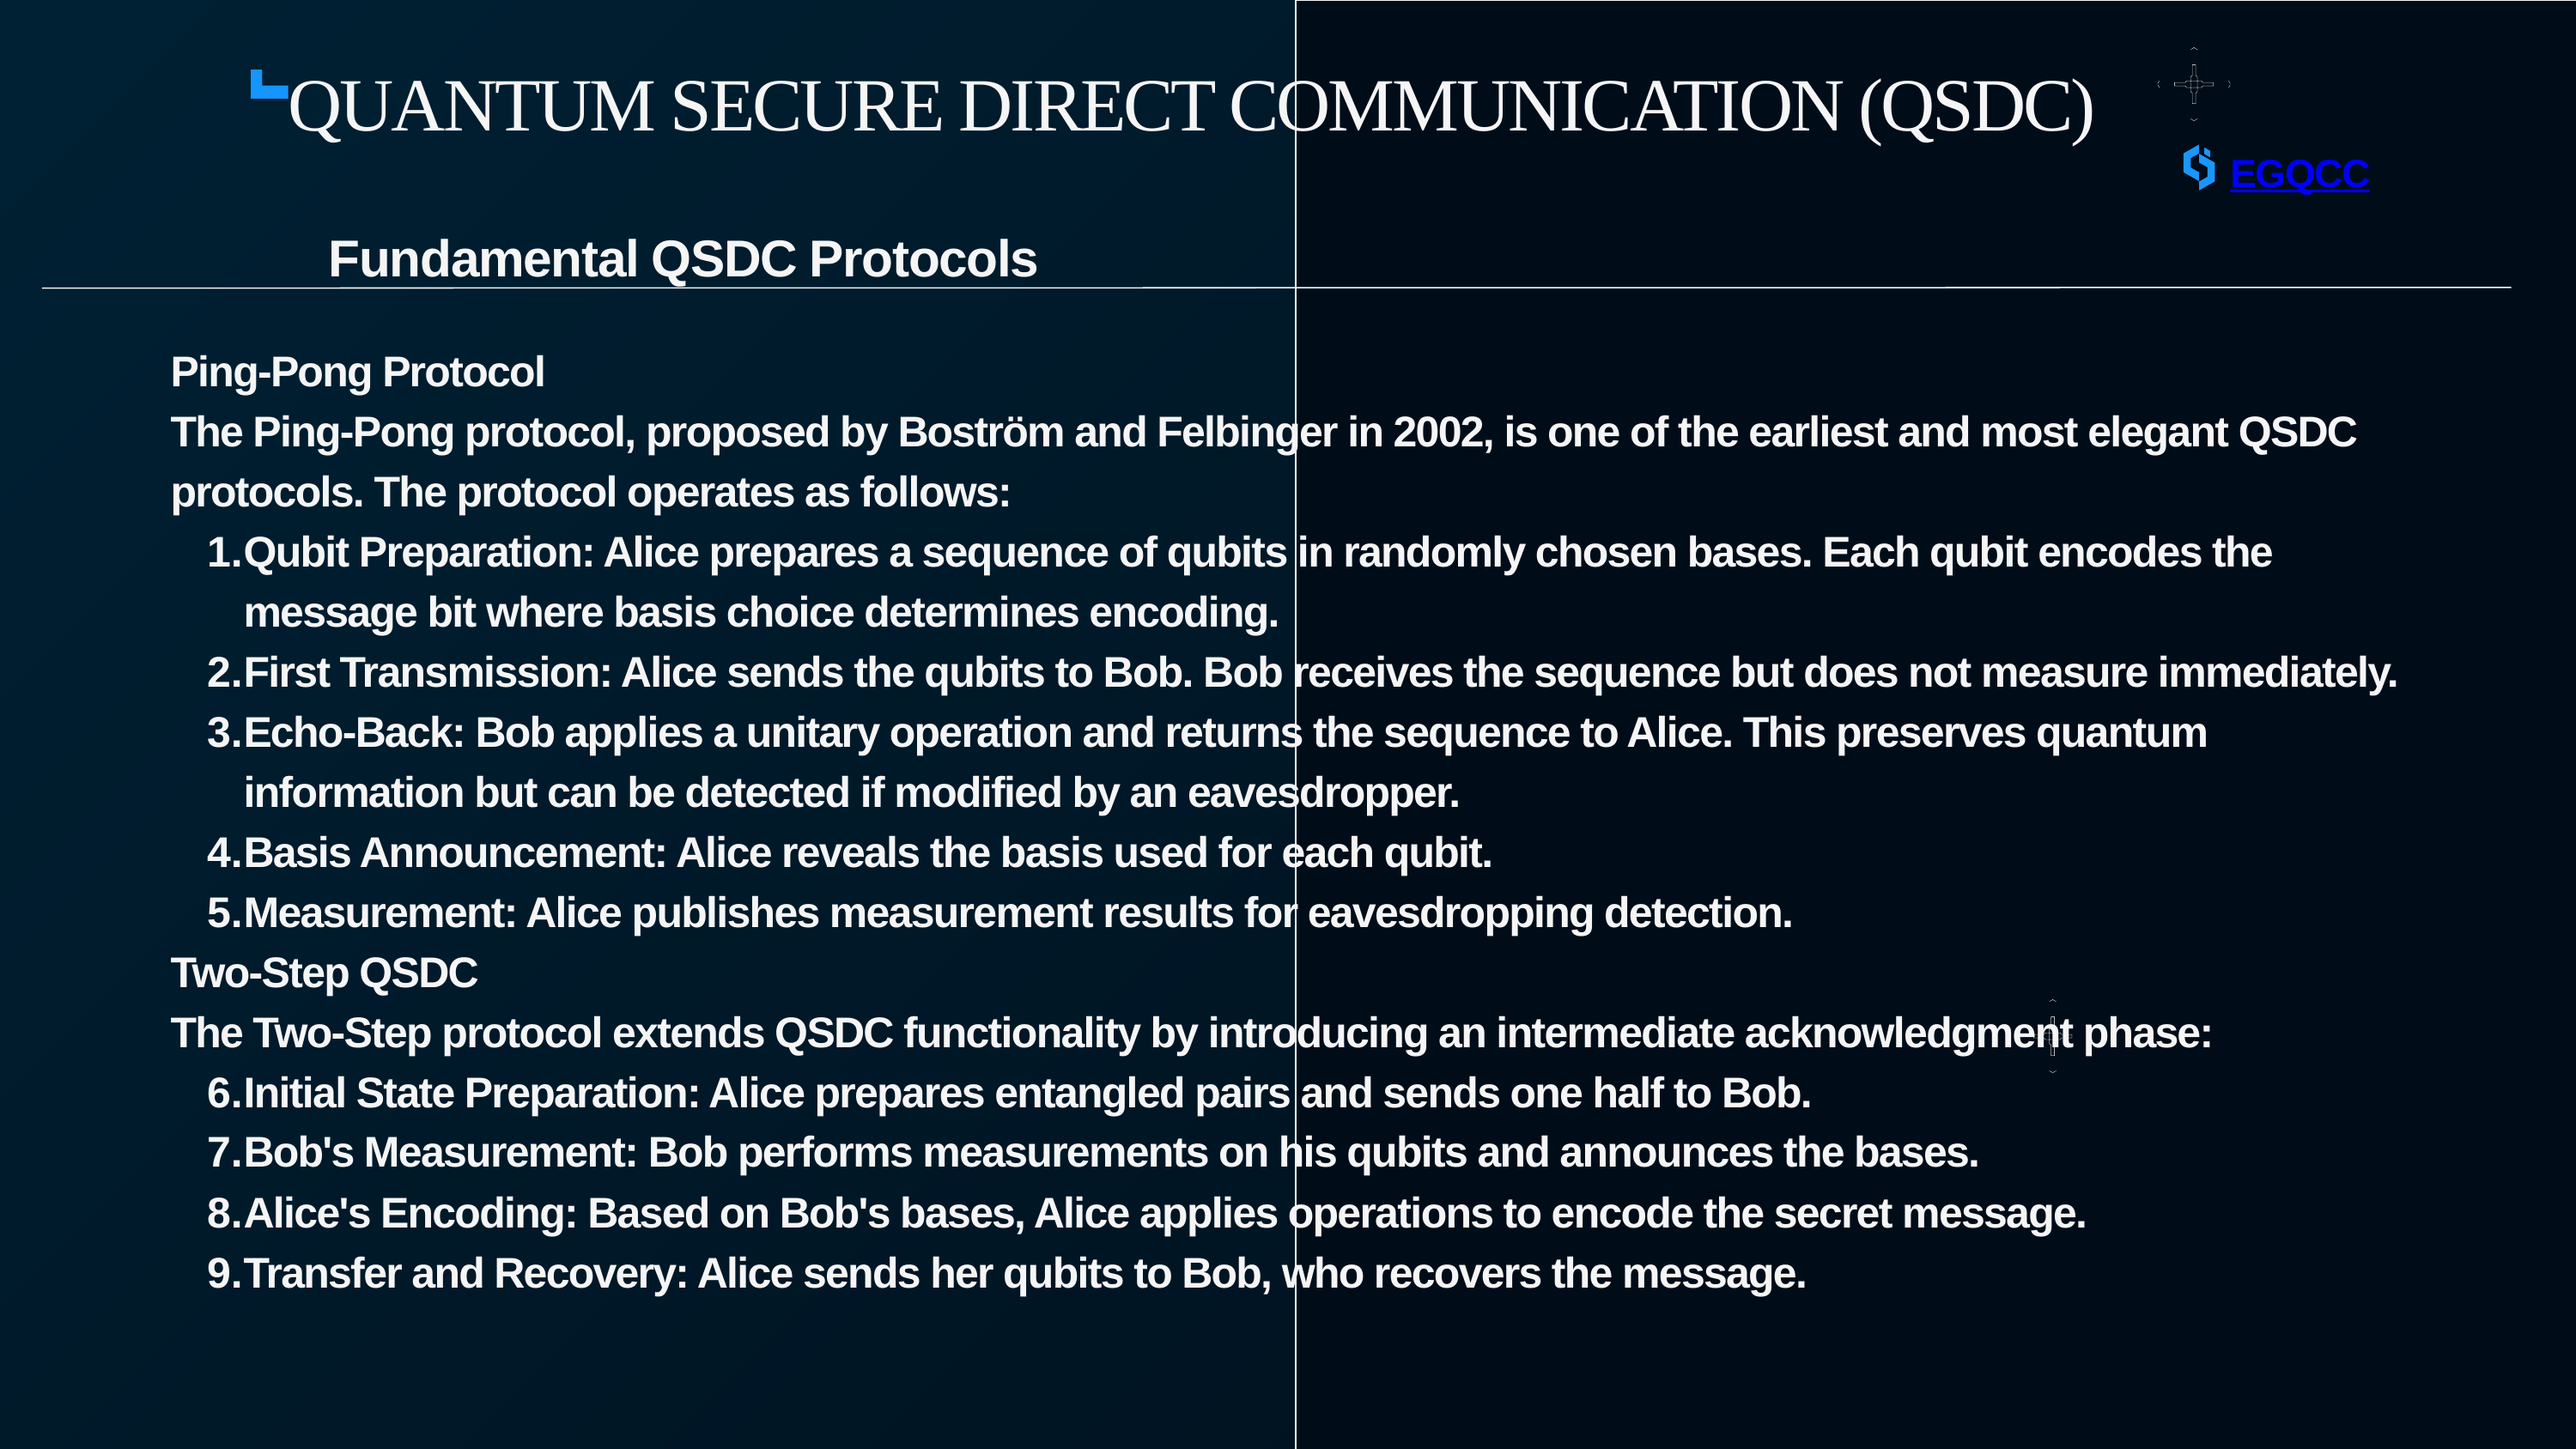

QUANTUM SECURE DIRECT COMMUNICATION (QSDC)
EGQCC

Fundamental QSDC Protocols

Ping-Pong Protocol
The Ping-Pong protocol, proposed by Boström and Felbinger in 2002, is one of the earliest and most elegant QSDC protocols. The protocol operates as follows:
Qubit Preparation: Alice prepares a sequence of qubits in randomly chosen bases. Each qubit encodes the message bit where basis choice determines encoding.
First Transmission: Alice sends the qubits to Bob. Bob receives the sequence but does not measure immediately.
Echo-Back: Bob applies a unitary operation and returns the sequence to Alice. This preserves quantum information but can be detected if modified by an eavesdropper.
Basis Announcement: Alice reveals the basis used for each qubit.
Measurement: Alice publishes measurement results for eavesdropping detection.
Two-Step QSDC
The Two-Step protocol extends QSDC functionality by introducing an intermediate acknowledgment phase:
Initial State Preparation: Alice prepares entangled pairs and sends one half to Bob.
Bob's Measurement: Bob performs measurements on his qubits and announces the bases.
Alice's Encoding: Based on Bob's bases, Alice applies operations to encode the secret message.
Transfer and Recovery: Alice sends her qubits to Bob, who recovers the message.